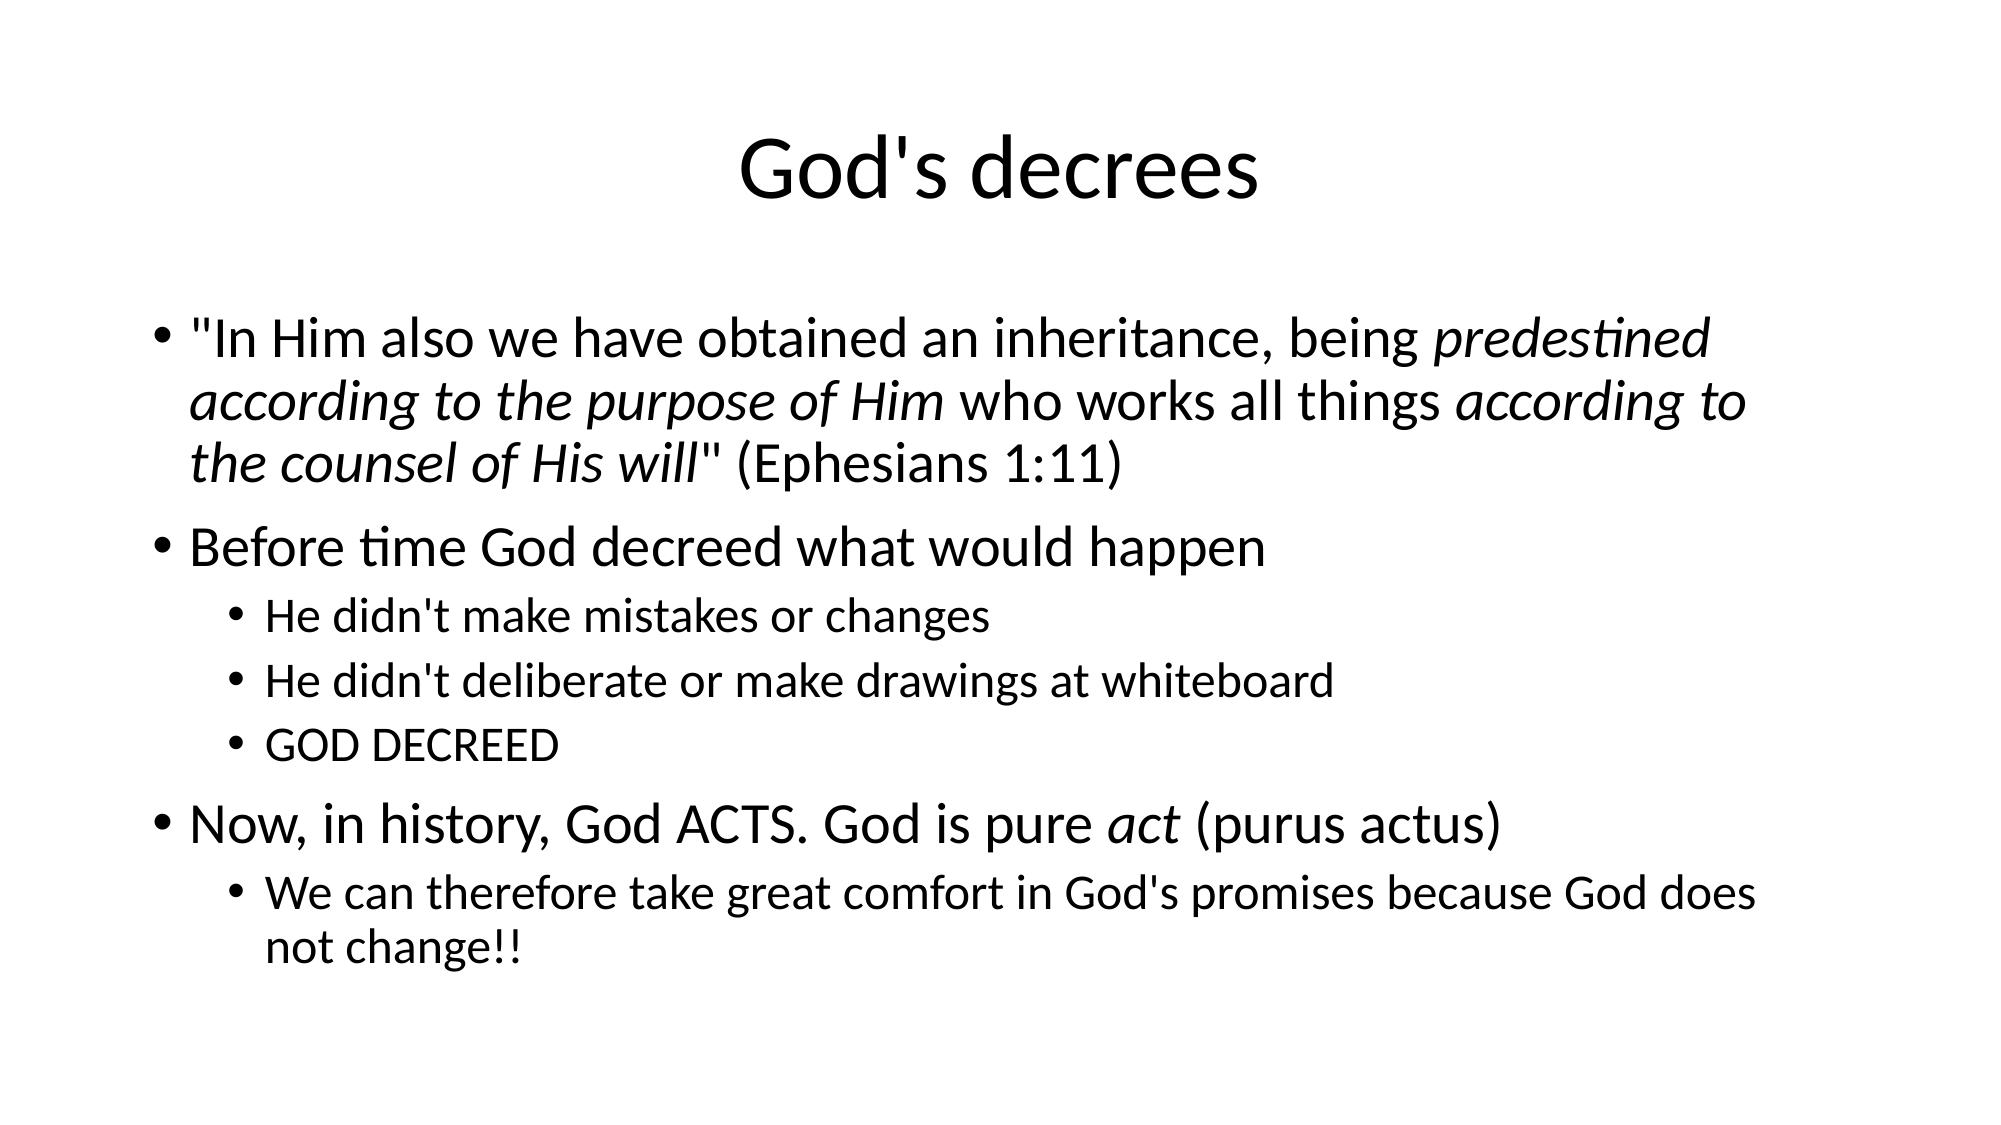

# God's decrees
"In Him also we have obtained an inheritance, being predestined according to the purpose of Him who works all things according to the counsel of His will" (Ephesians 1:11)
Before time God decreed what would happen
He didn't make mistakes or changes
He didn't deliberate or make drawings at whiteboard
GOD DECREED
Now, in history, God ACTS. God is pure act (purus actus)
We can therefore take great comfort in God's promises because God does not change!!